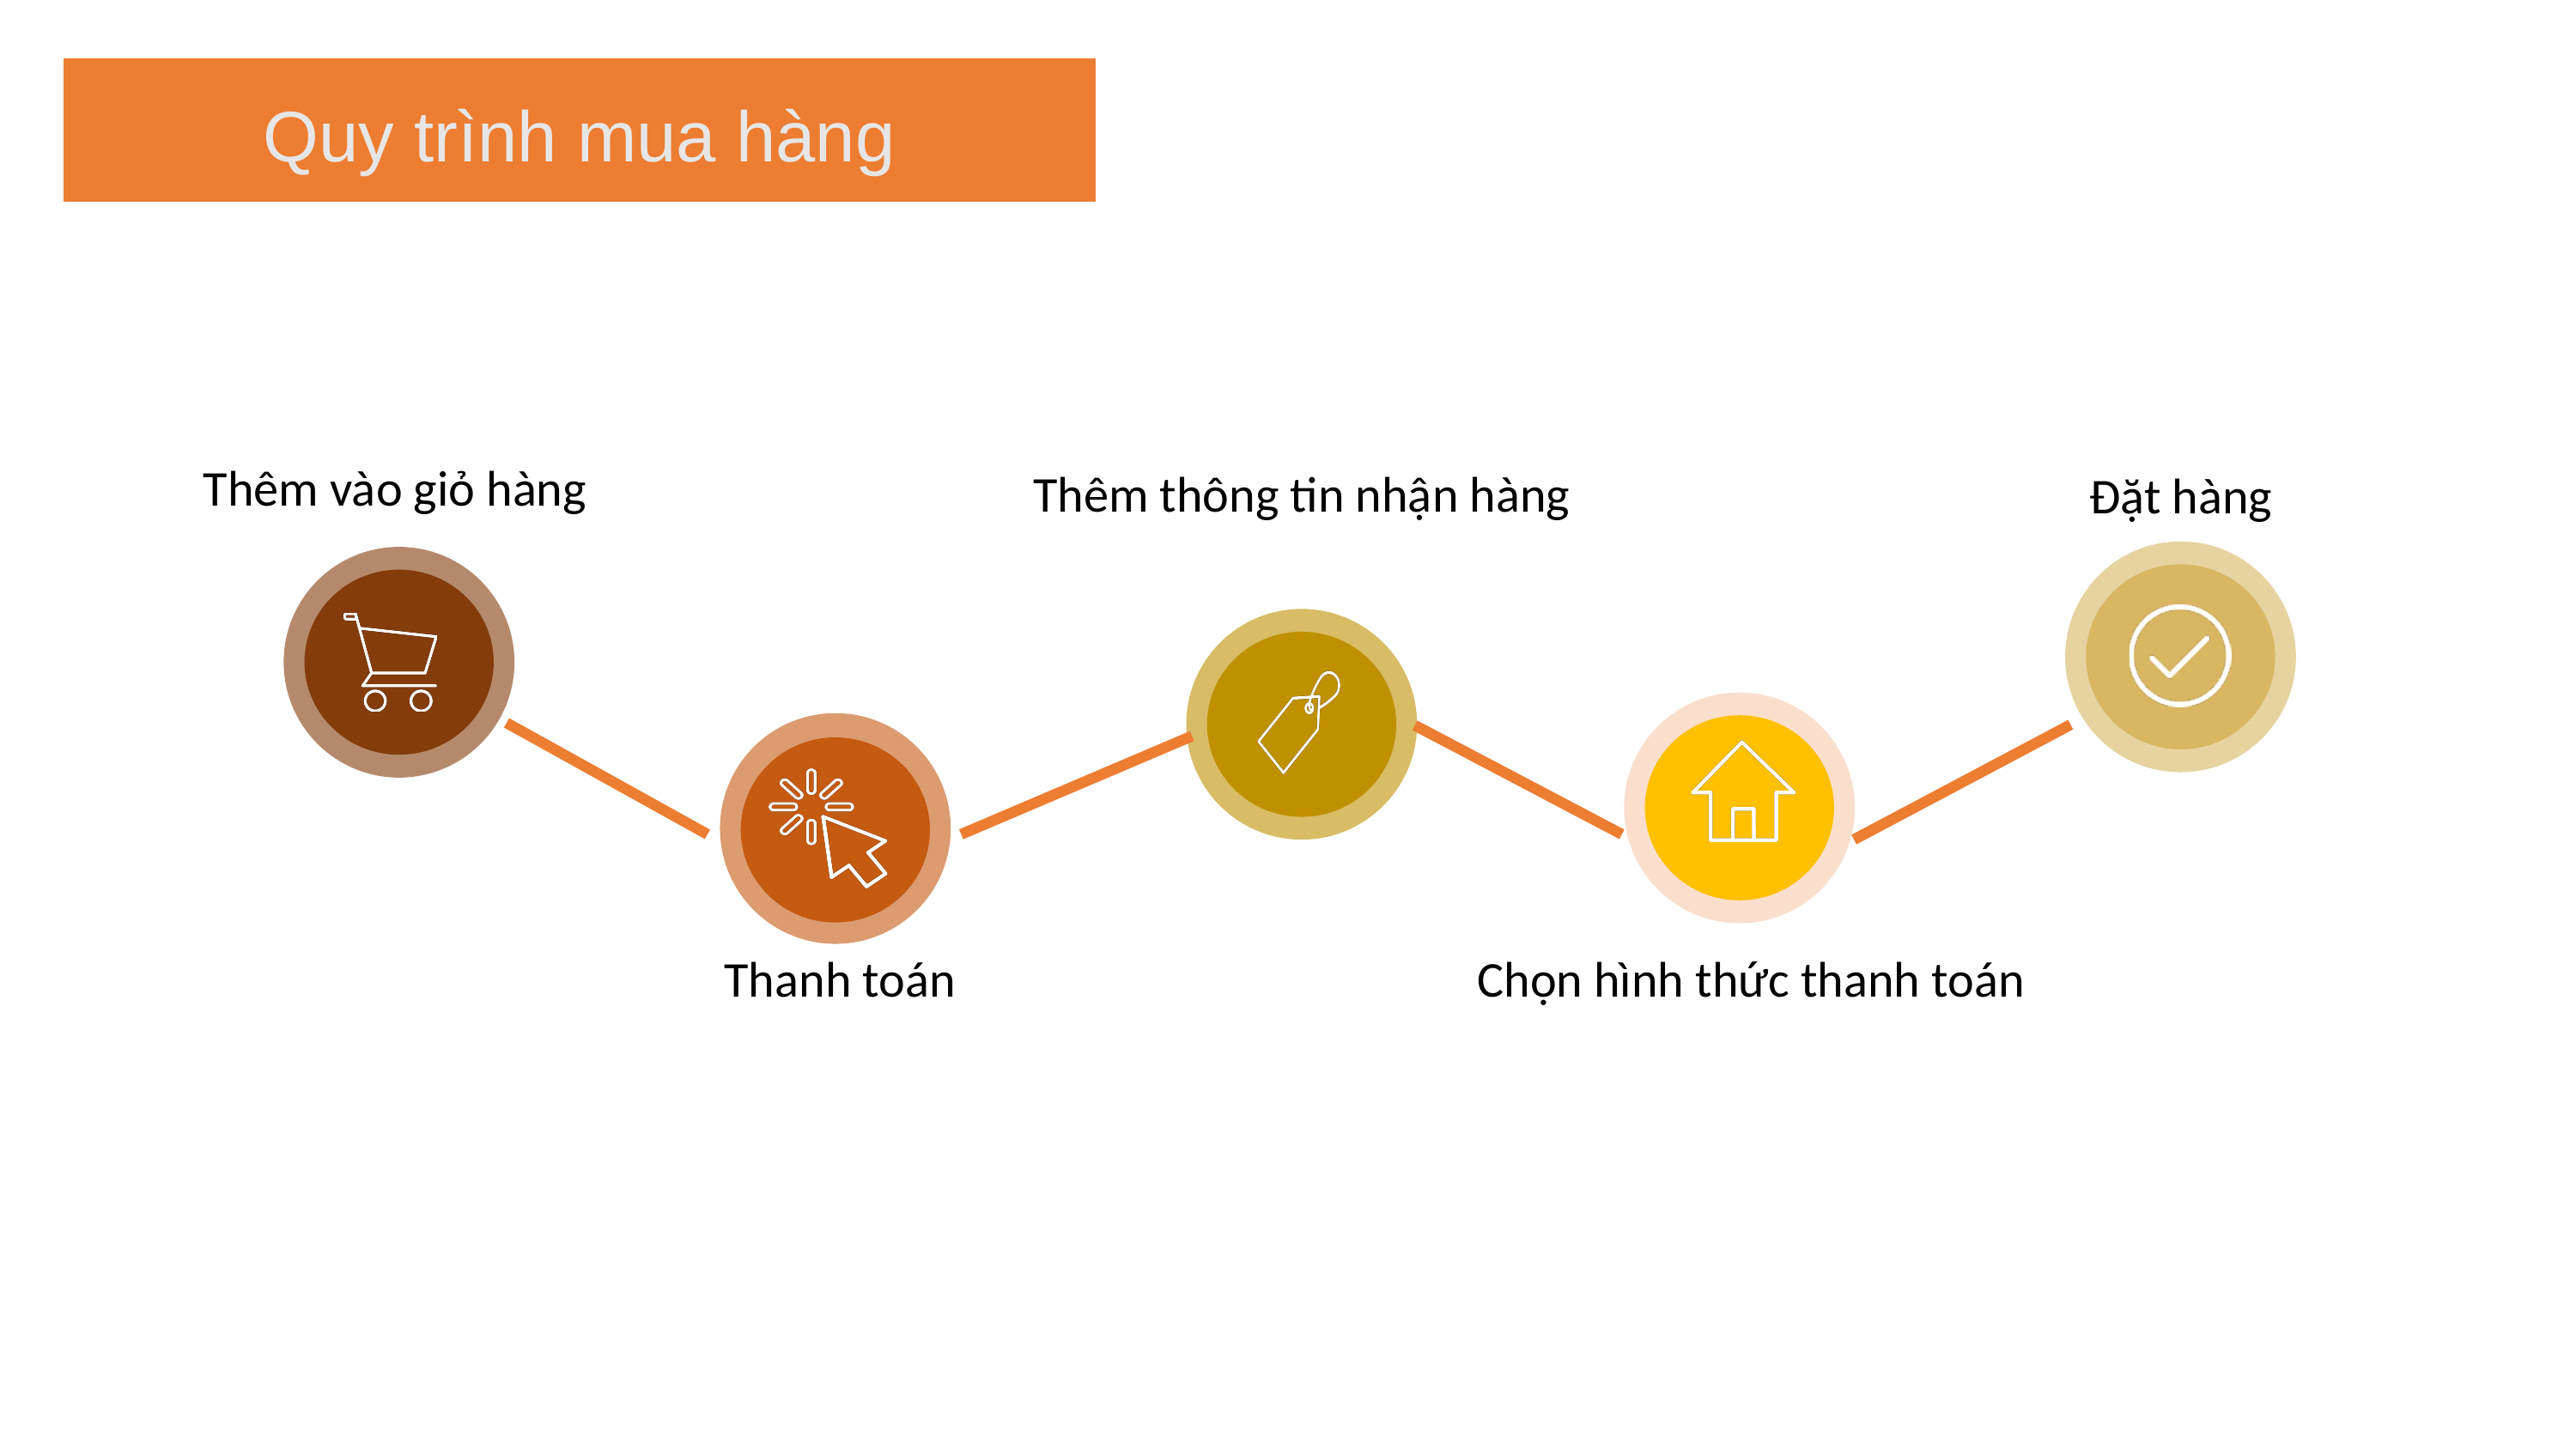

Quy trình mua hàng

Thêm vào giỏ hàng
Thêm thông tin nhận hàng
Đặt hàng

Proceed to checkout

)

Thanh toán
Chọn hình thức thanh toán